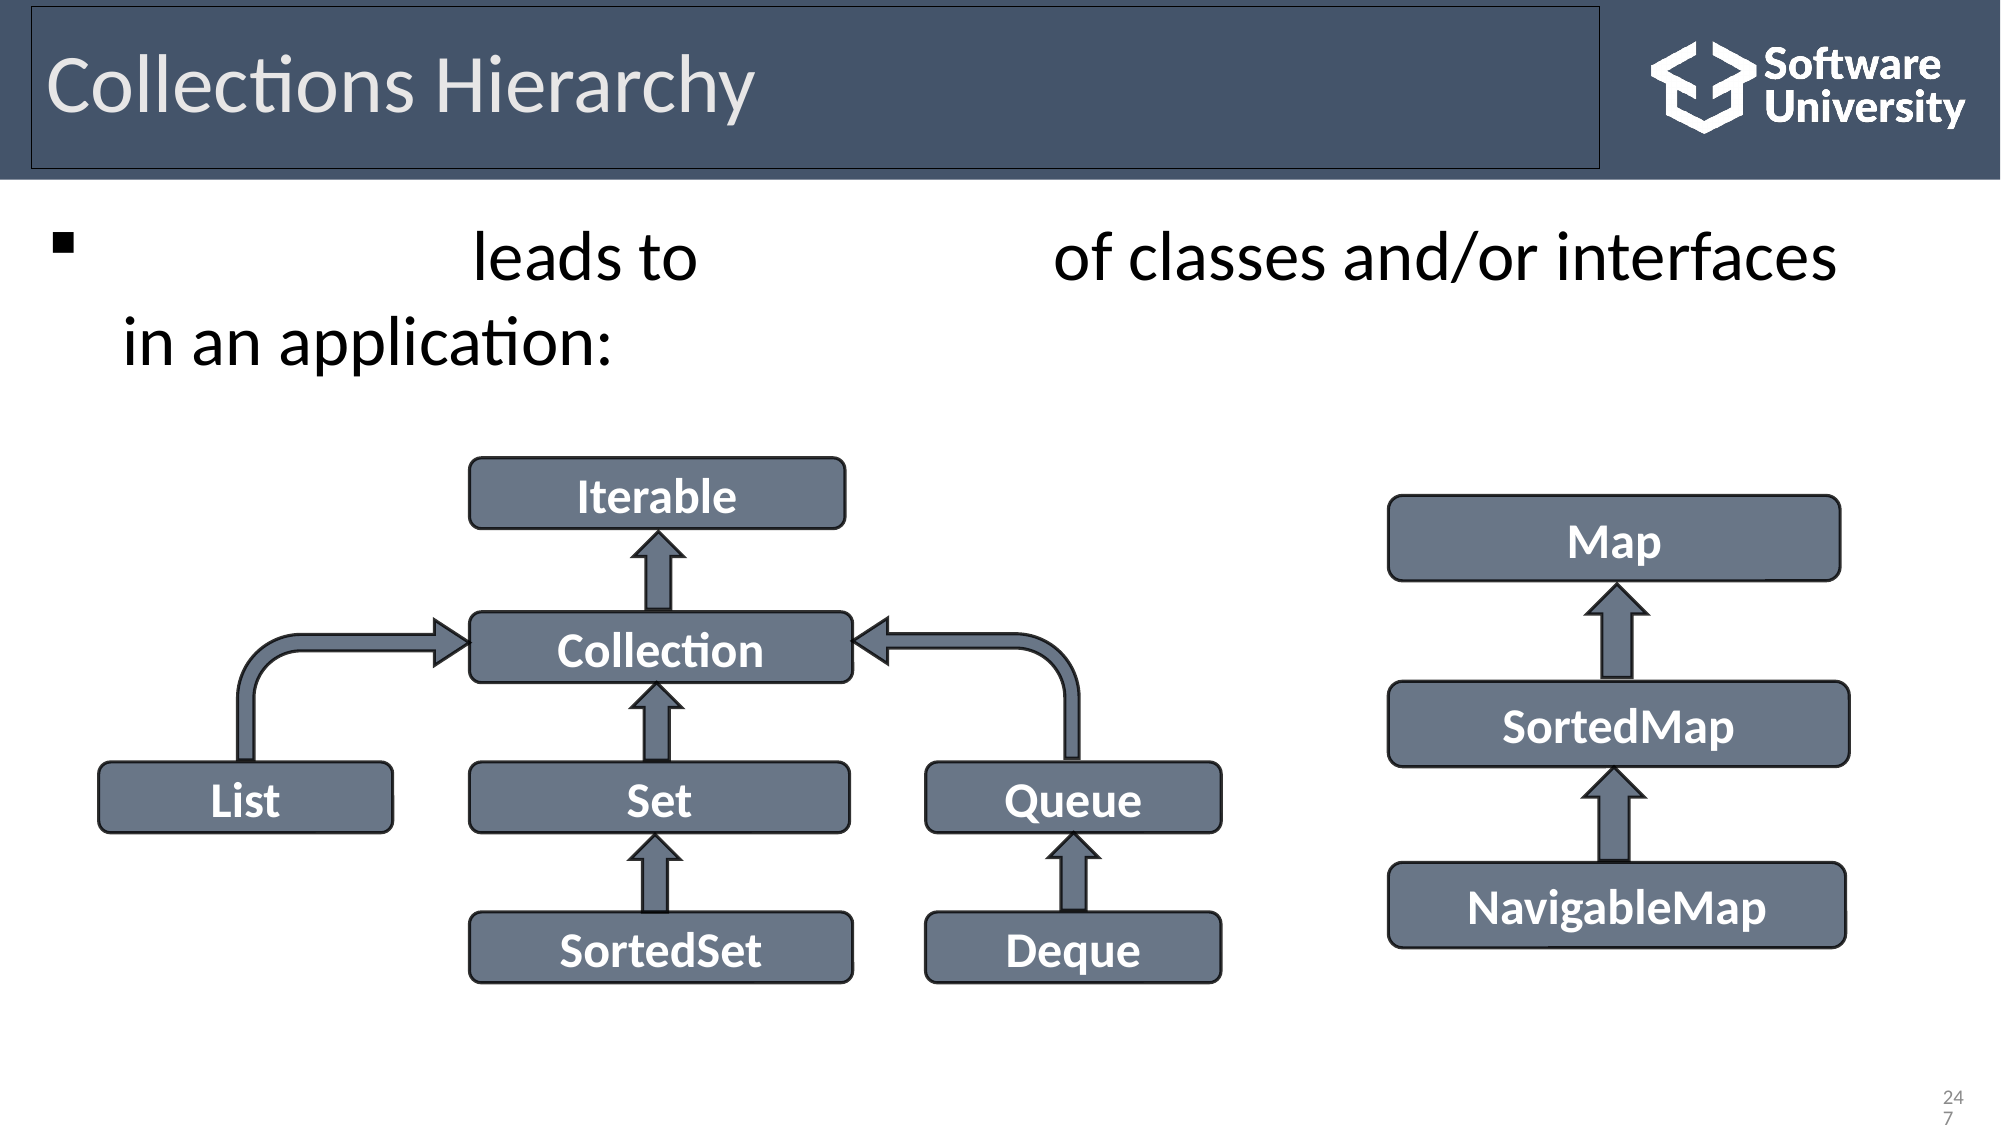

# Collections Hierarchy
Inheritance leads to hierarchies of classes and/or interfaces
in an application:
Iterable
Map

Collection

SortedMap

List
Set
Queue

NavigableMap
SortedSet
Deque
247